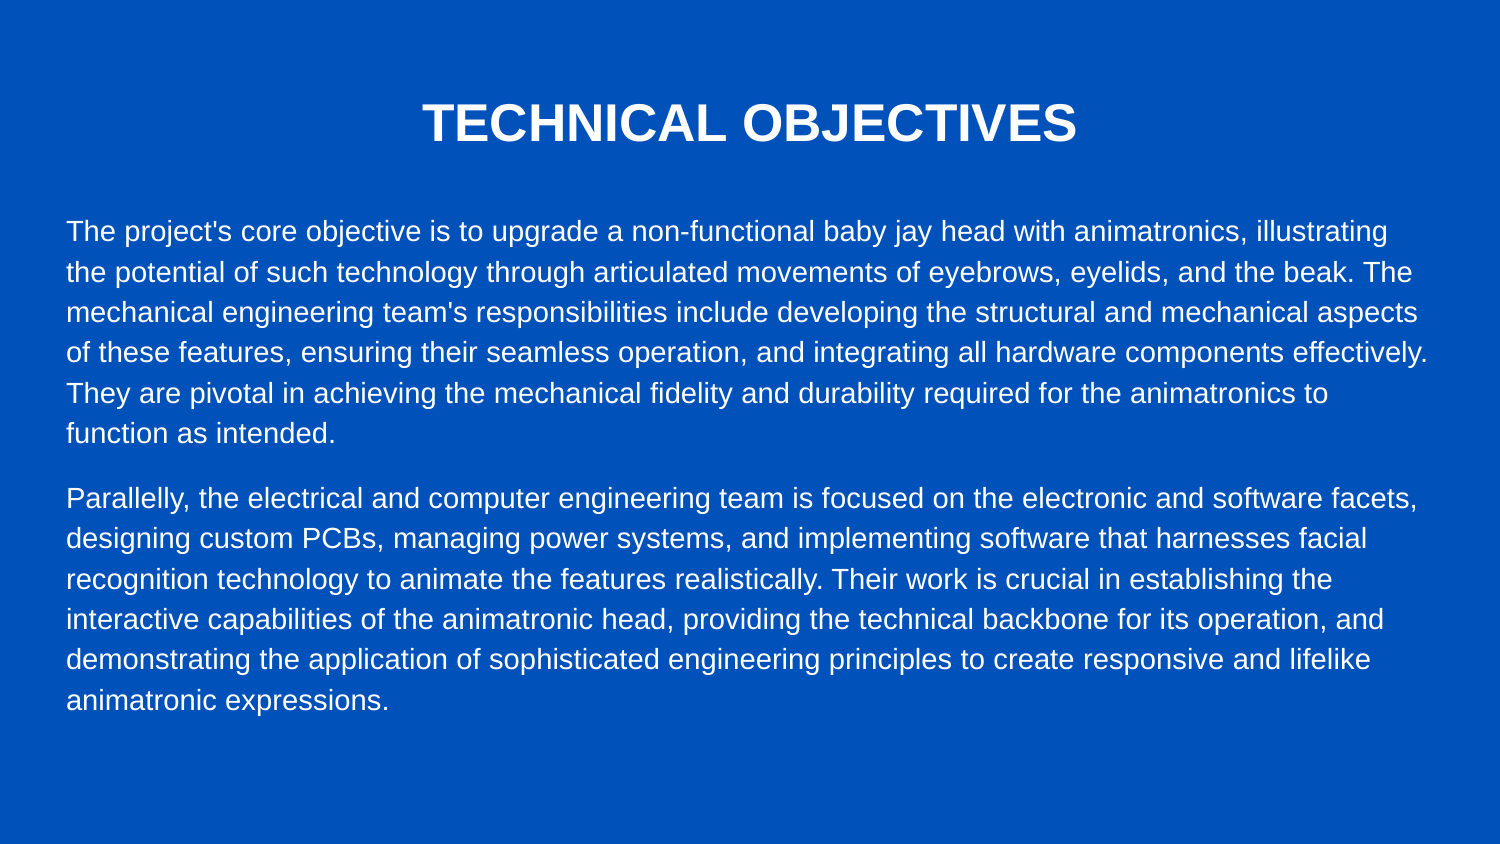

# TECHNICAL OBJECTIVES
The project's core objective is to upgrade a non-functional baby jay head with animatronics, illustrating the potential of such technology through articulated movements of eyebrows, eyelids, and the beak. The mechanical engineering team's responsibilities include developing the structural and mechanical aspects of these features, ensuring their seamless operation, and integrating all hardware components effectively. They are pivotal in achieving the mechanical fidelity and durability required for the animatronics to function as intended.
Parallelly, the electrical and computer engineering team is focused on the electronic and software facets, designing custom PCBs, managing power systems, and implementing software that harnesses facial recognition technology to animate the features realistically. Their work is crucial in establishing the interactive capabilities of the animatronic head, providing the technical backbone for its operation, and demonstrating the application of sophisticated engineering principles to create responsive and lifelike animatronic expressions.